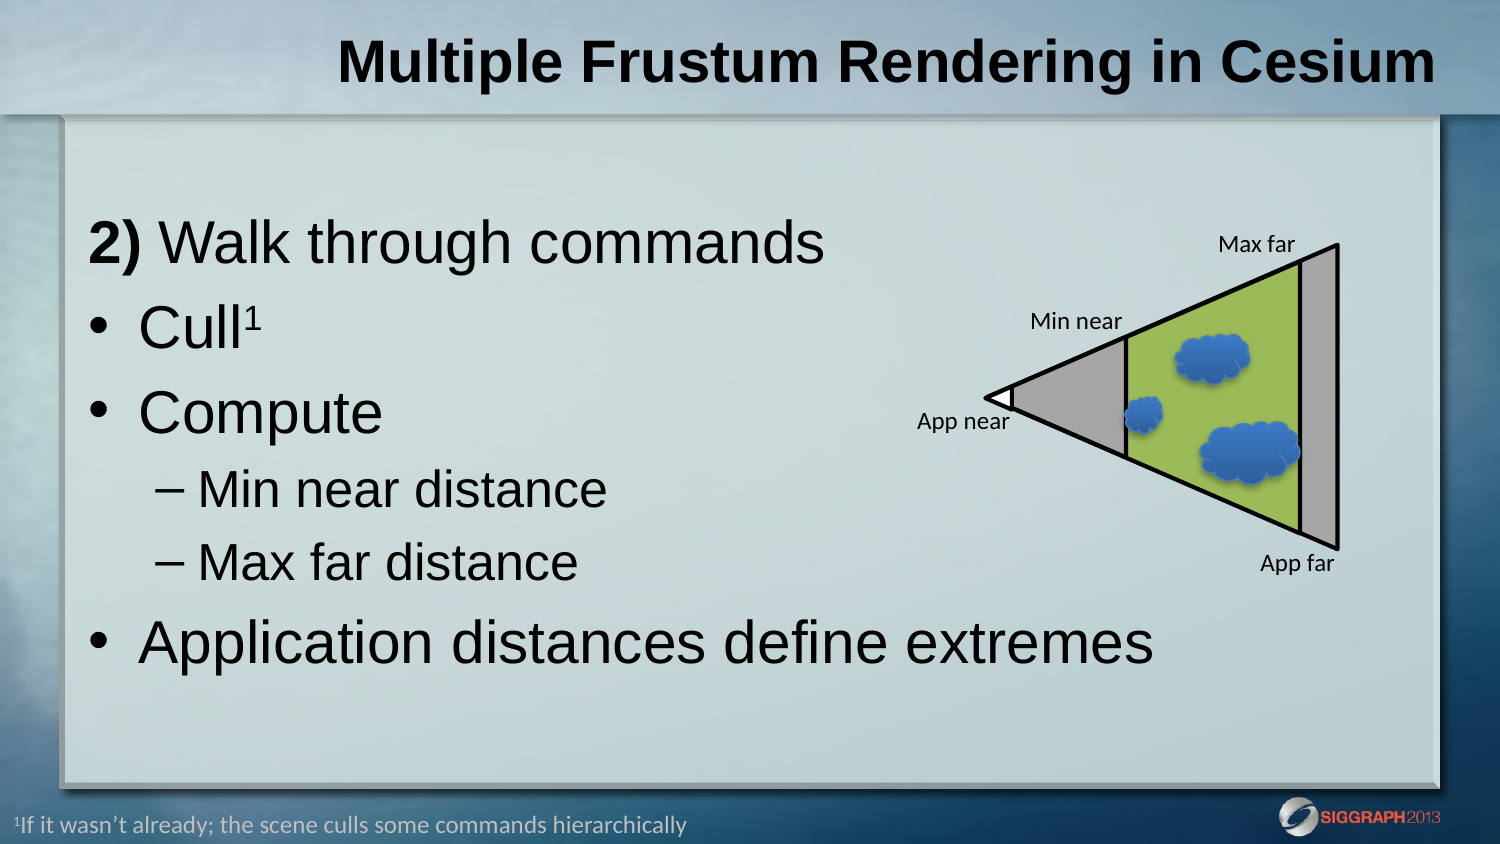

# Multiple Frustum Rendering in Cesium
2) Walk through commands
Cull1
Compute
Min near distance
Max far distance
Application distances define extremes
Max far

Min near

App near

App far
1If it wasn’t already; the scene culls some commands hierarchically